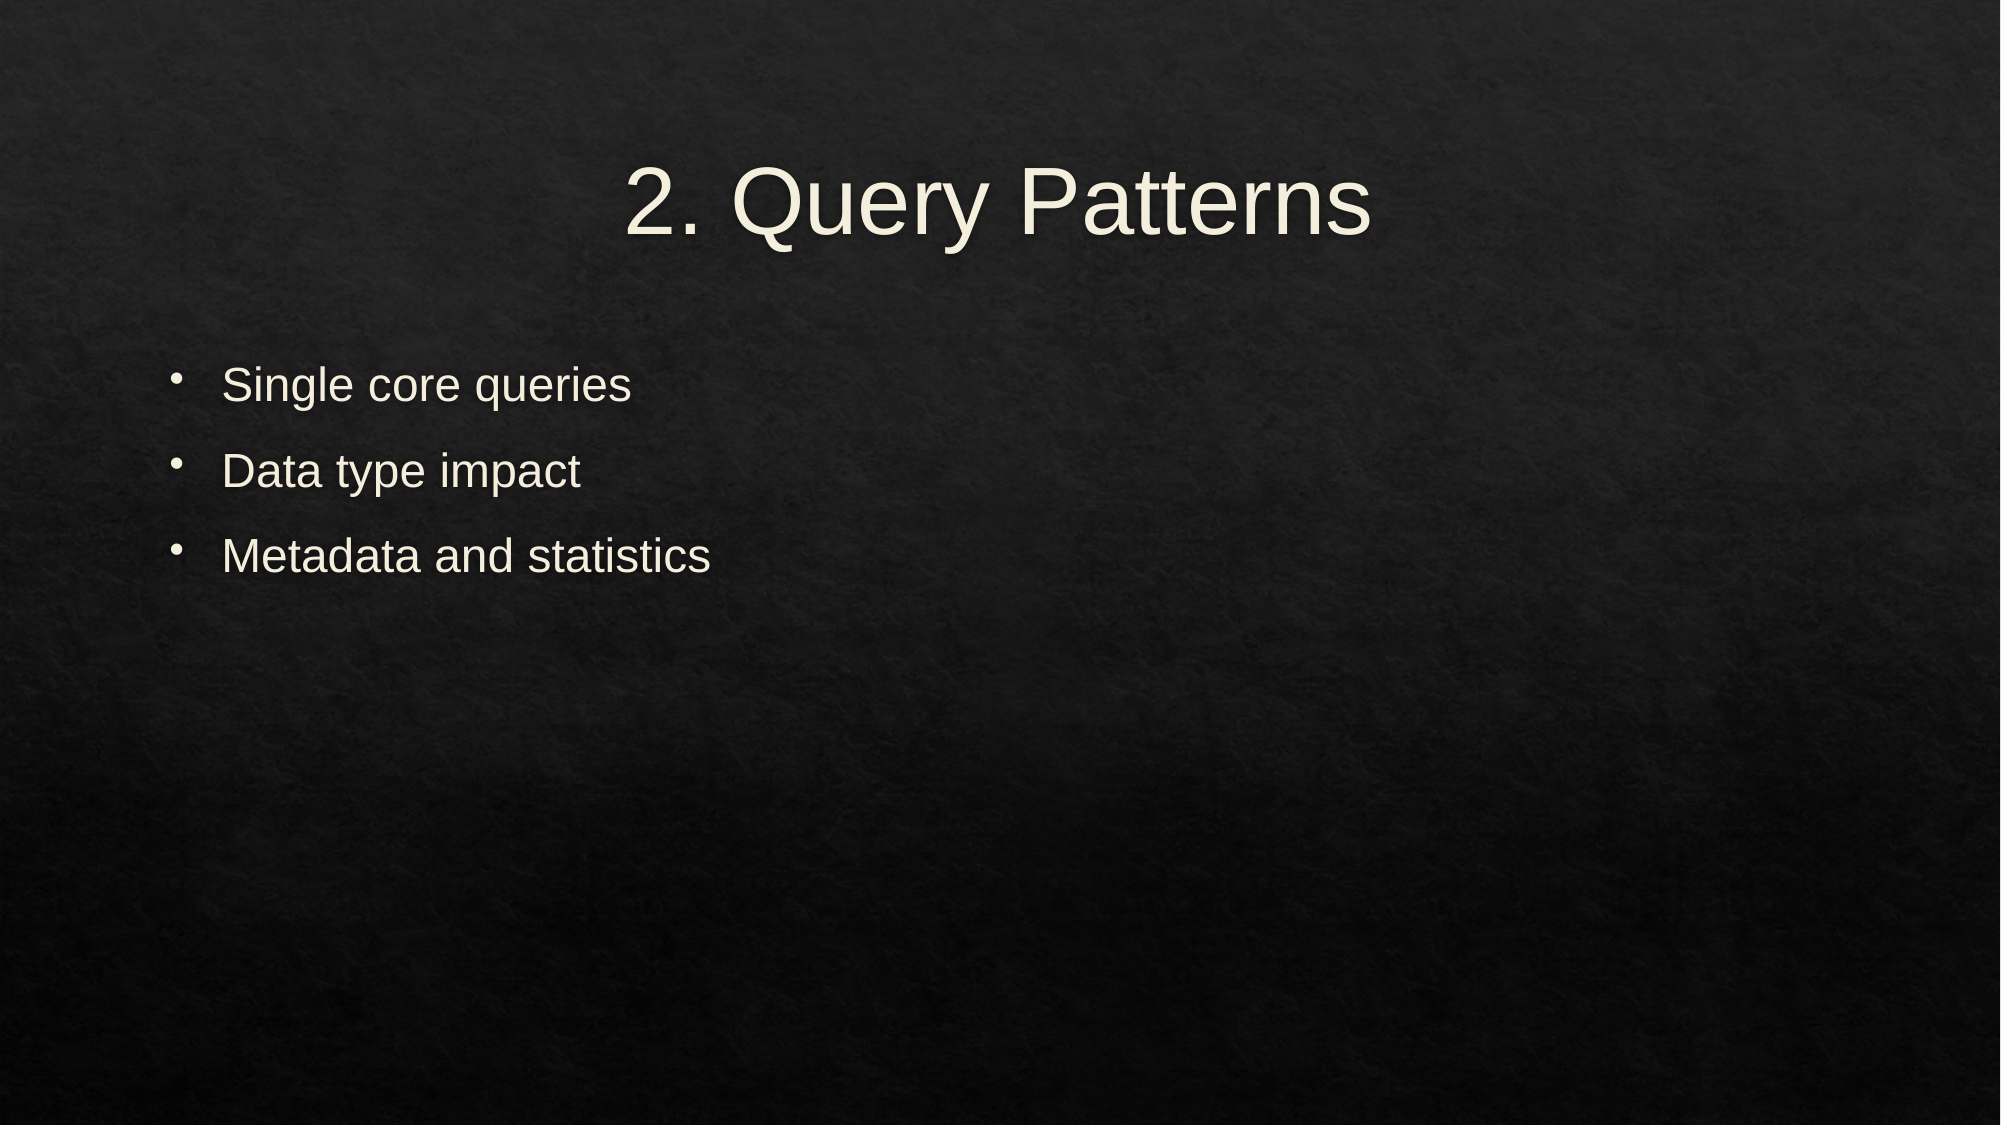

# 2. Query Patterns
Single core queries
Data type impact
Metadata and statistics